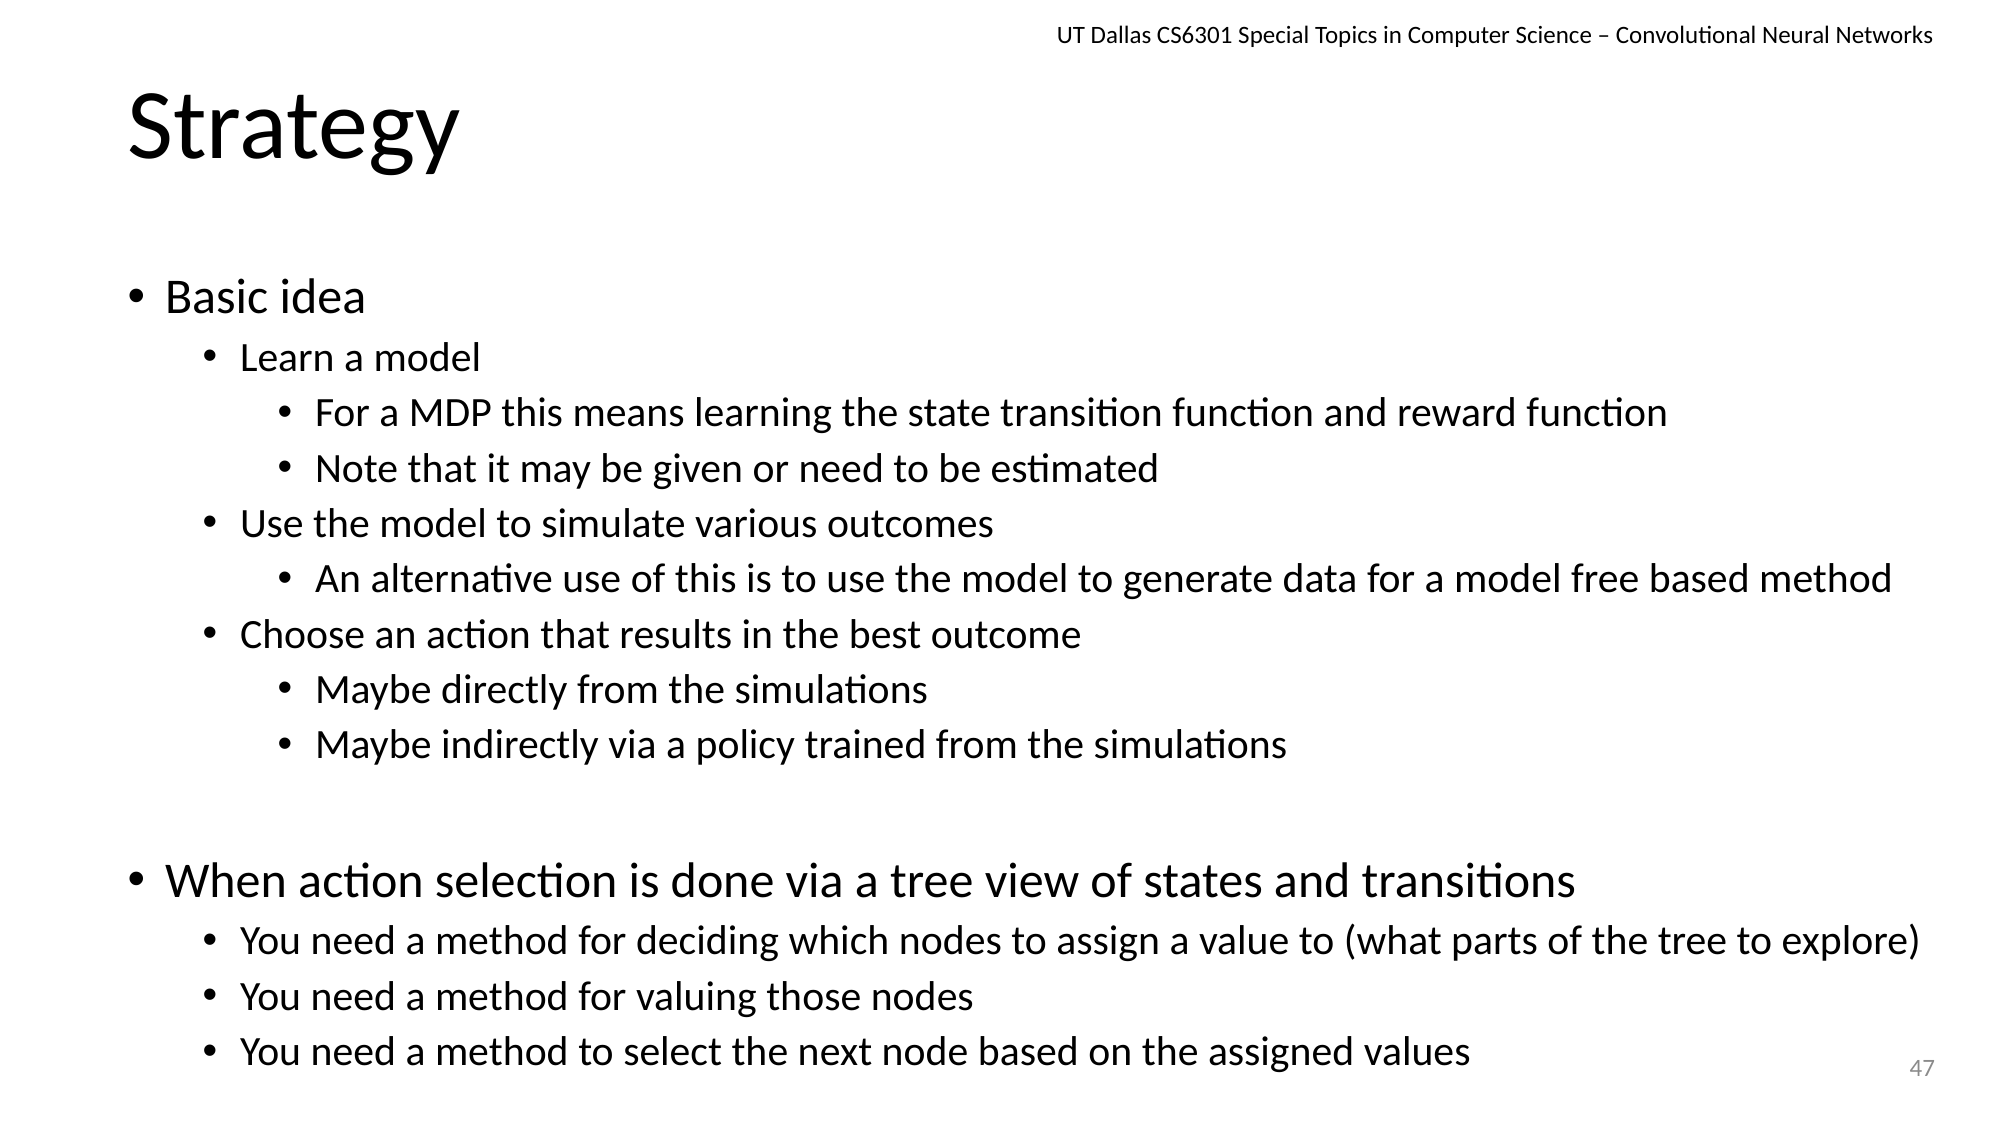

UT Dallas CS6301 Special Topics in Computer Science – Convolutional Neural Networks
# Strategy
Basic idea
Learn a model
For a MDP this means learning the state transition function and reward function
Note that it may be given or need to be estimated
Use the model to simulate various outcomes
An alternative use of this is to use the model to generate data for a model free based method
Choose an action that results in the best outcome
Maybe directly from the simulations
Maybe indirectly via a policy trained from the simulations

When action selection is done via a tree view of states and transitions
You need a method for deciding which nodes to assign a value to (what parts of the tree to explore)
You need a method for valuing those nodes
You need a method to select the next node based on the assigned values
47